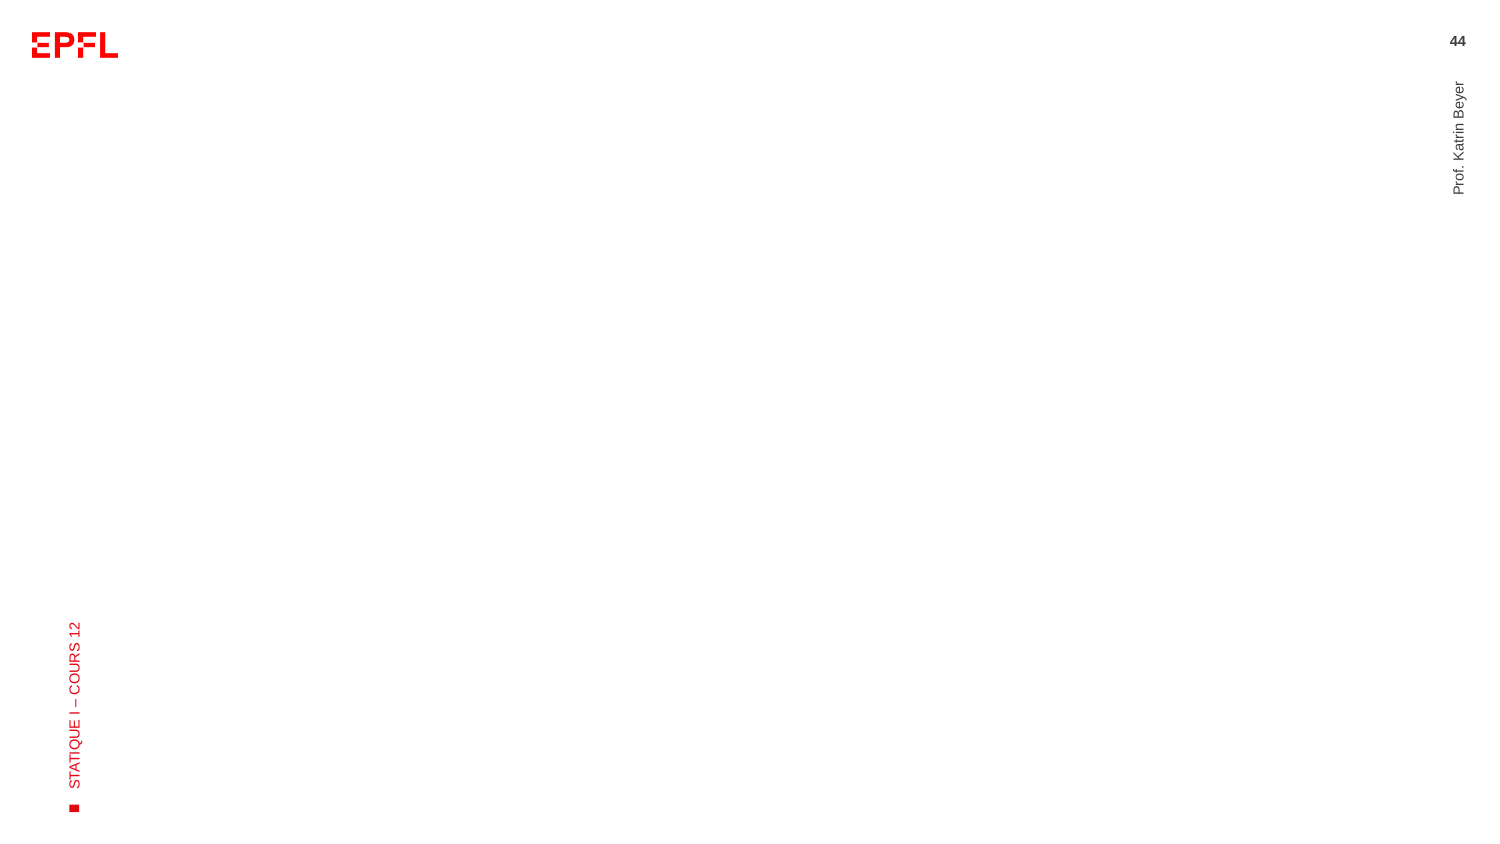

#
44

Prof. Katrin Beyer
STATIQUE I – COURS 12